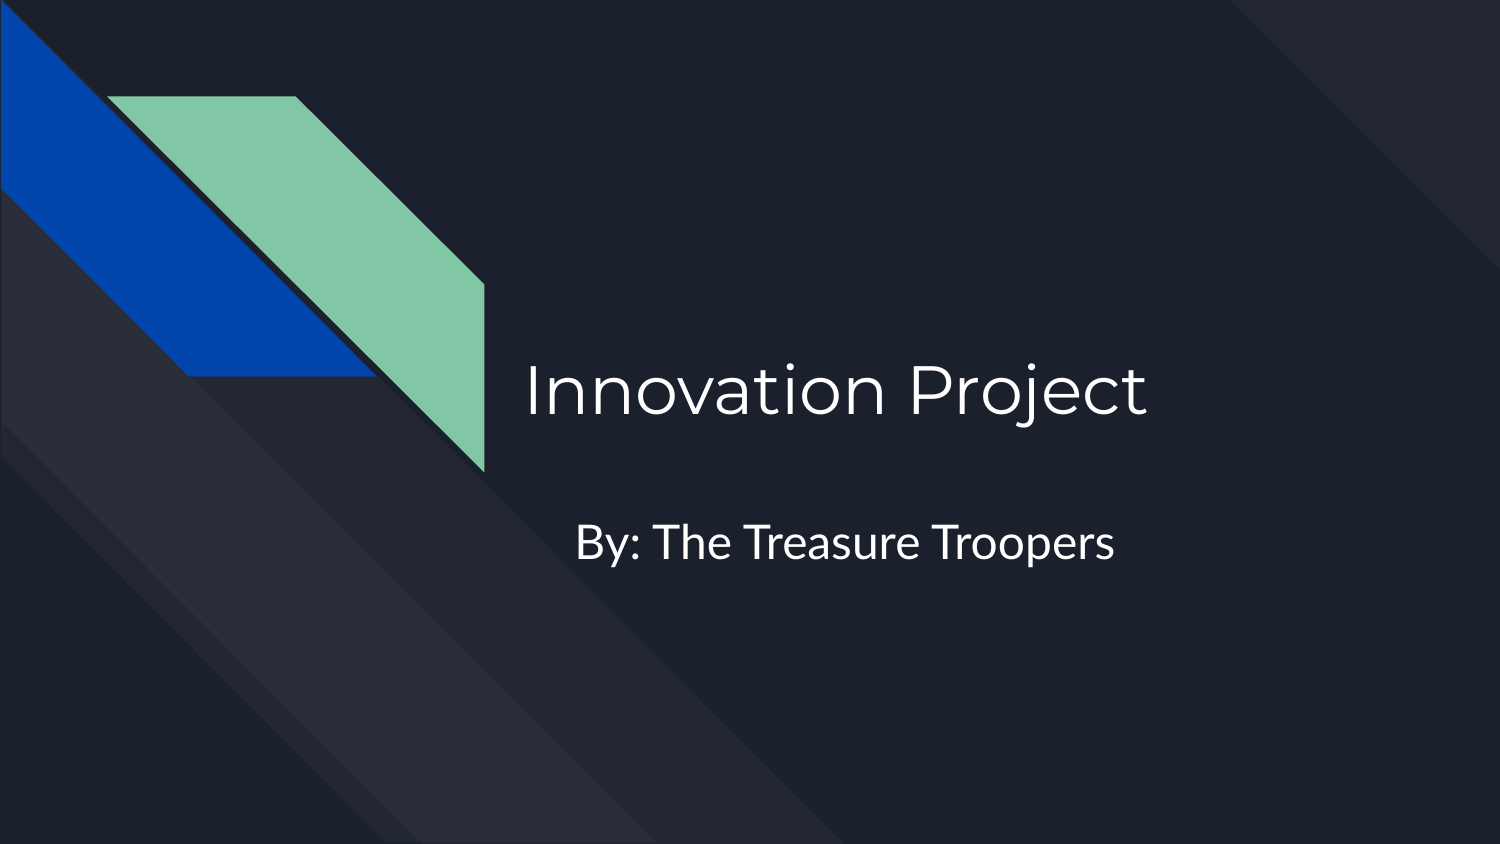

# Innovation Project

By: The Treasure Troopers